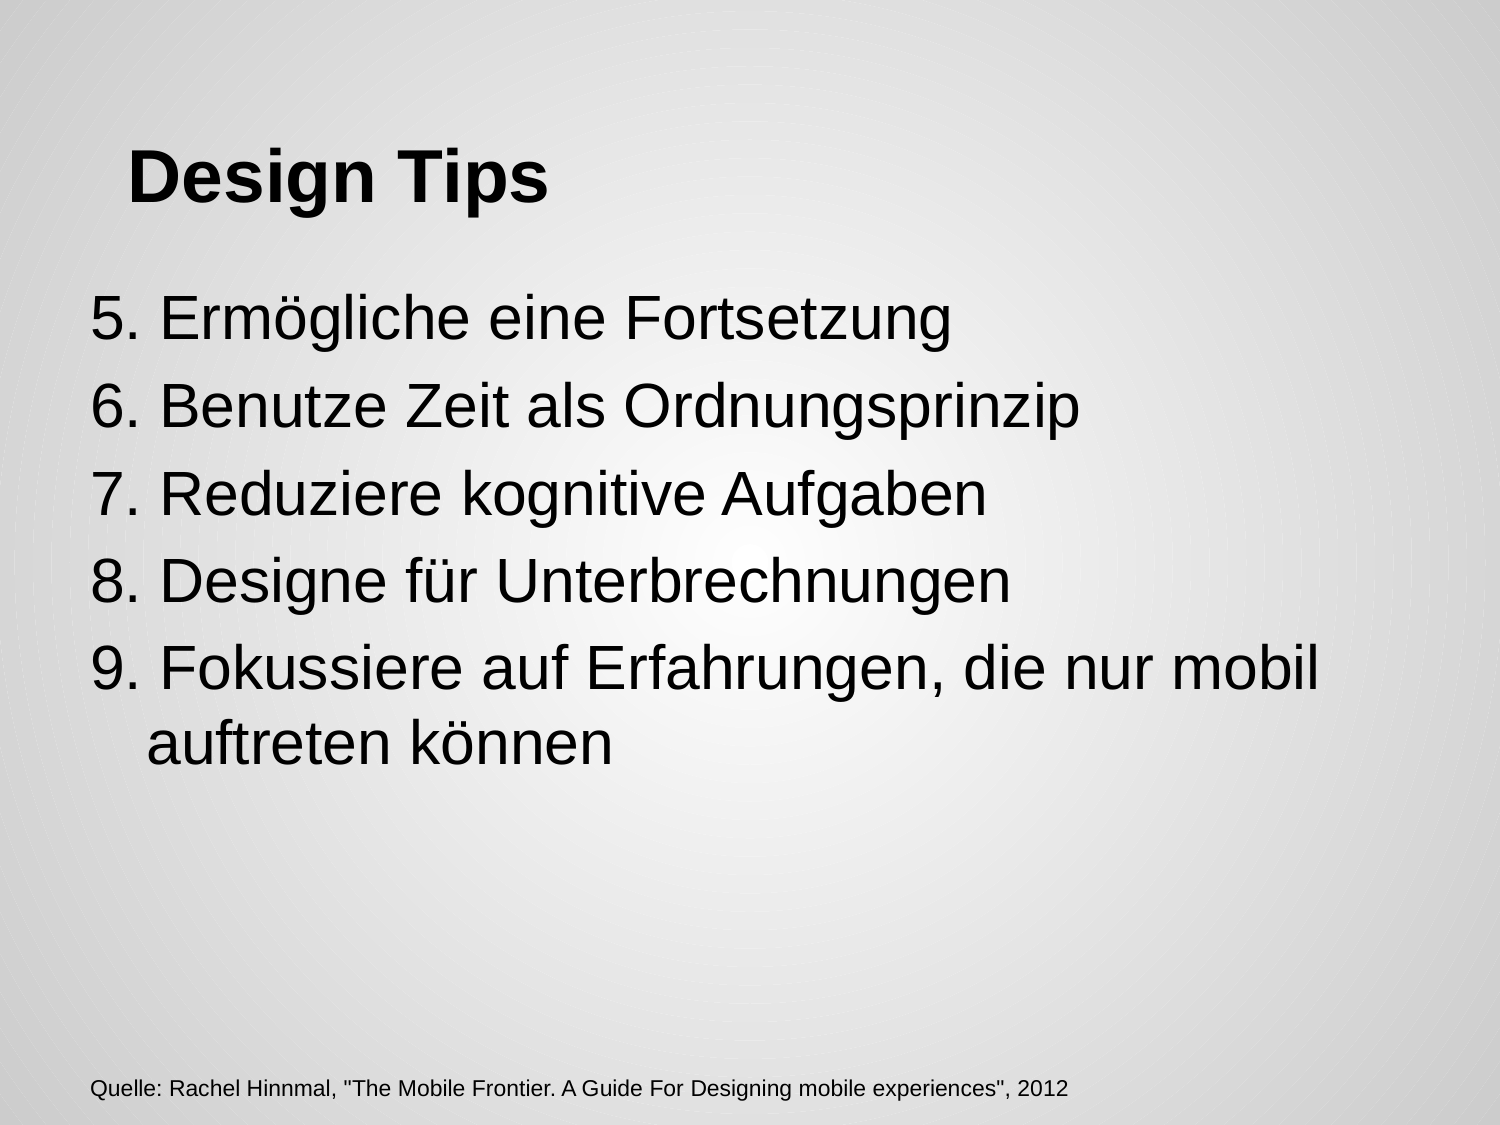

# Design Tips
5. Ermögliche eine Fortsetzung
6. Benutze Zeit als Ordnungsprinzip
7. Reduziere kognitive Aufgaben
8. Designe für Unterbrechnungen
9. Fokussiere auf Erfahrungen, die nur mobil auftreten können
Quelle: Rachel Hinnmal, "The Mobile Frontier. A Guide For Designing mobile experiences", 2012